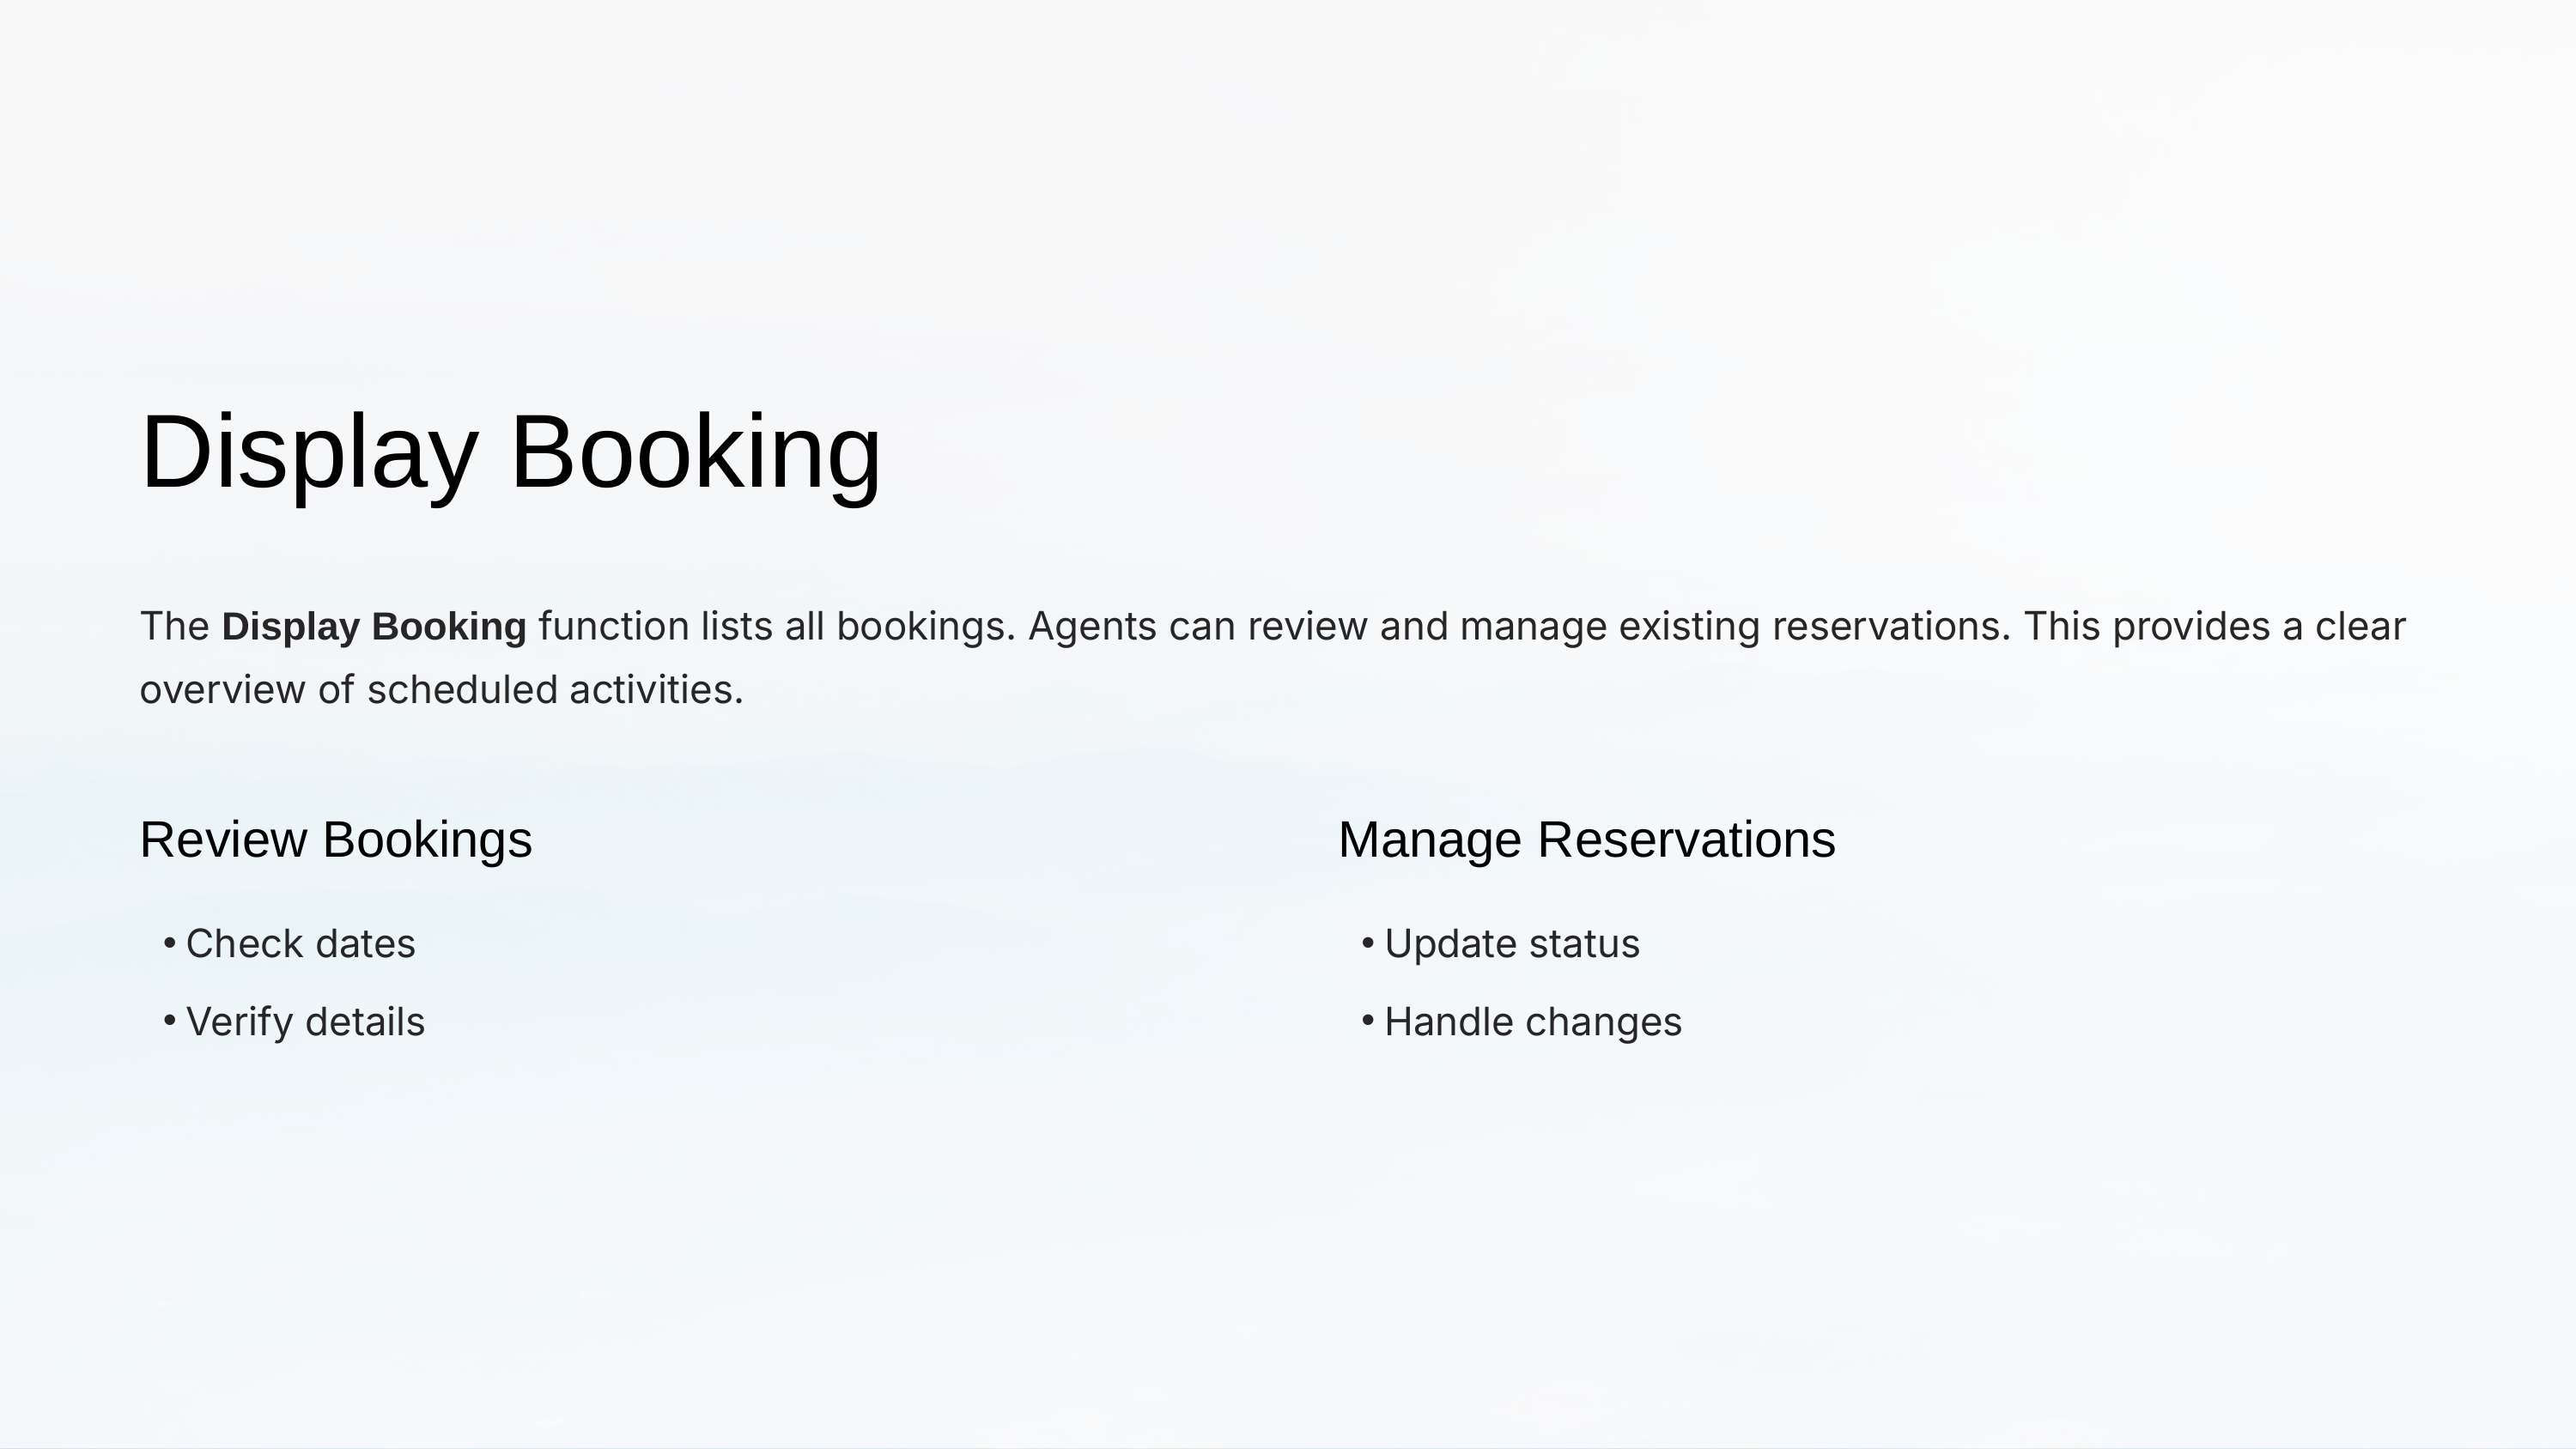

Display Booking

The Display Booking function lists all bookings. Agents can review and manage existing reservations. This provides a clear overview of scheduled activities.

Review Bookings

Manage Reservations

Check dates

Update status

Verify details

Handle changes